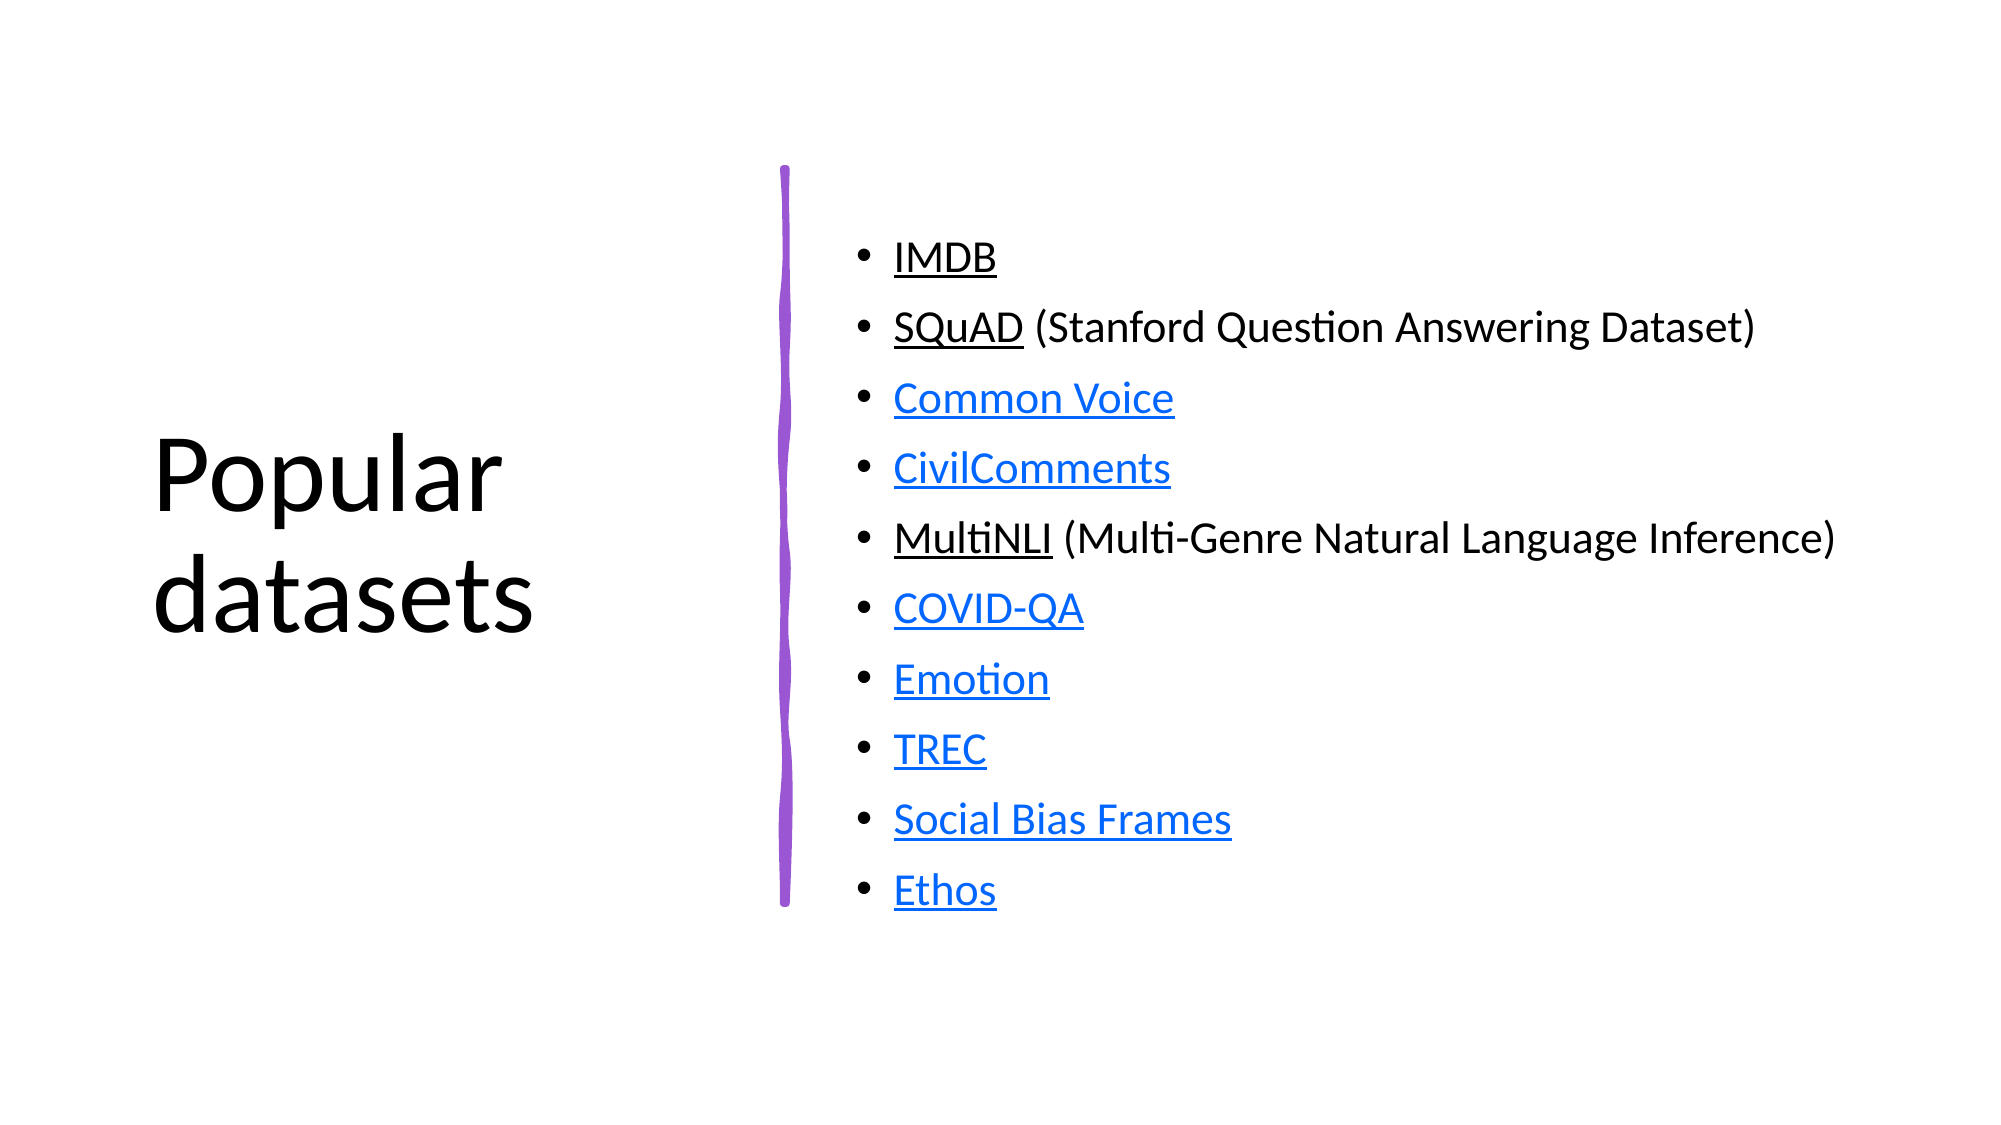

# Popular datasets

IMDB
SQuAD (Stanford Question Answering Dataset)
Common Voice
CivilComments
MultiNLI (Multi-Genre Natural Language Inference)
COVID-QA
Emotion
TREC
Social Bias Frames
Ethos